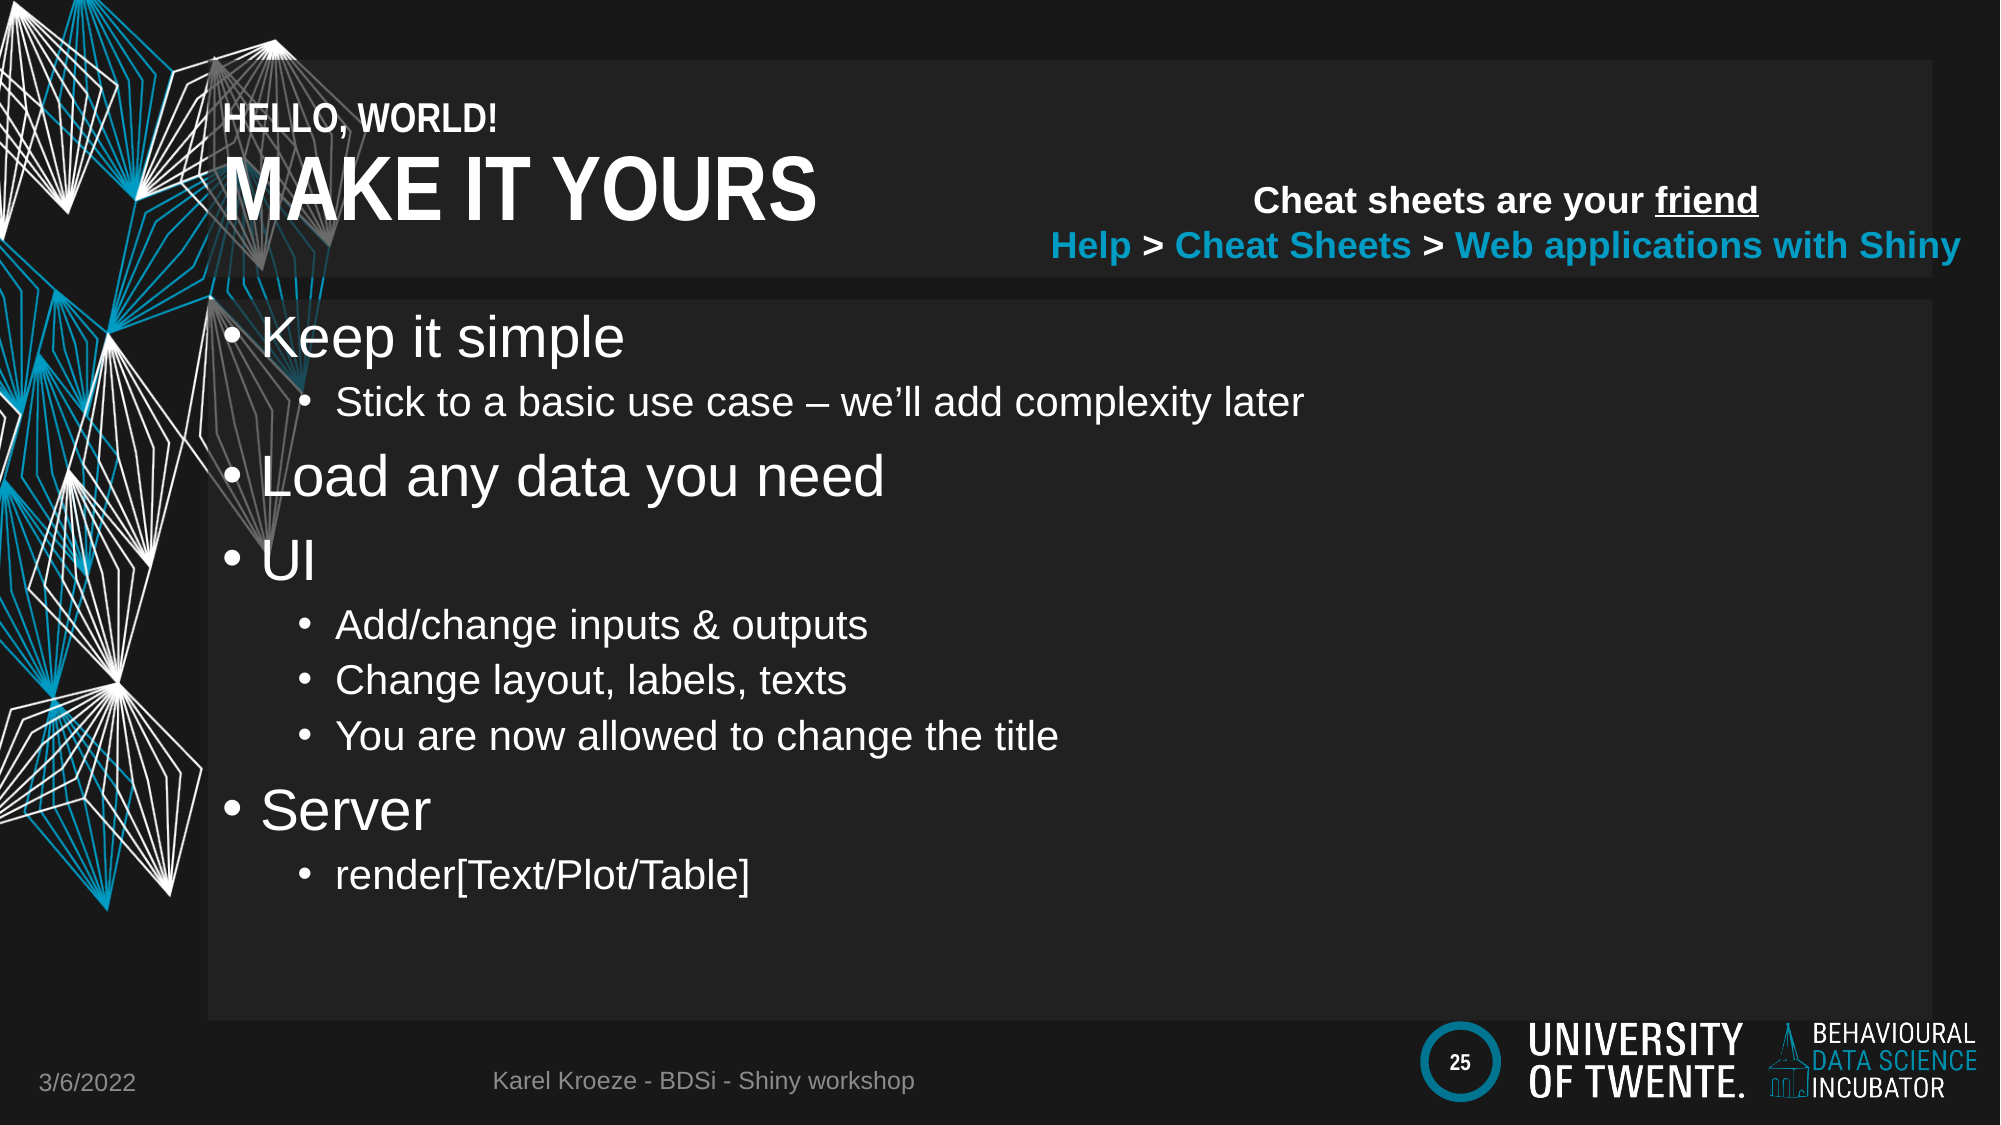

# Hello, world! Make it yours
Cheat sheets are your friend
Help > Cheat Sheets > Web applications with Shiny
Keep it simple
Stick to a basic use case – we’ll add complexity later
Load any data you need
UI
Add/change inputs & outputs
Change layout, labels, texts
You are now allowed to change the title
Server
render[Text/Plot/Table]

Karel Kroeze - BDSi - Shiny workshop
3/6/2022